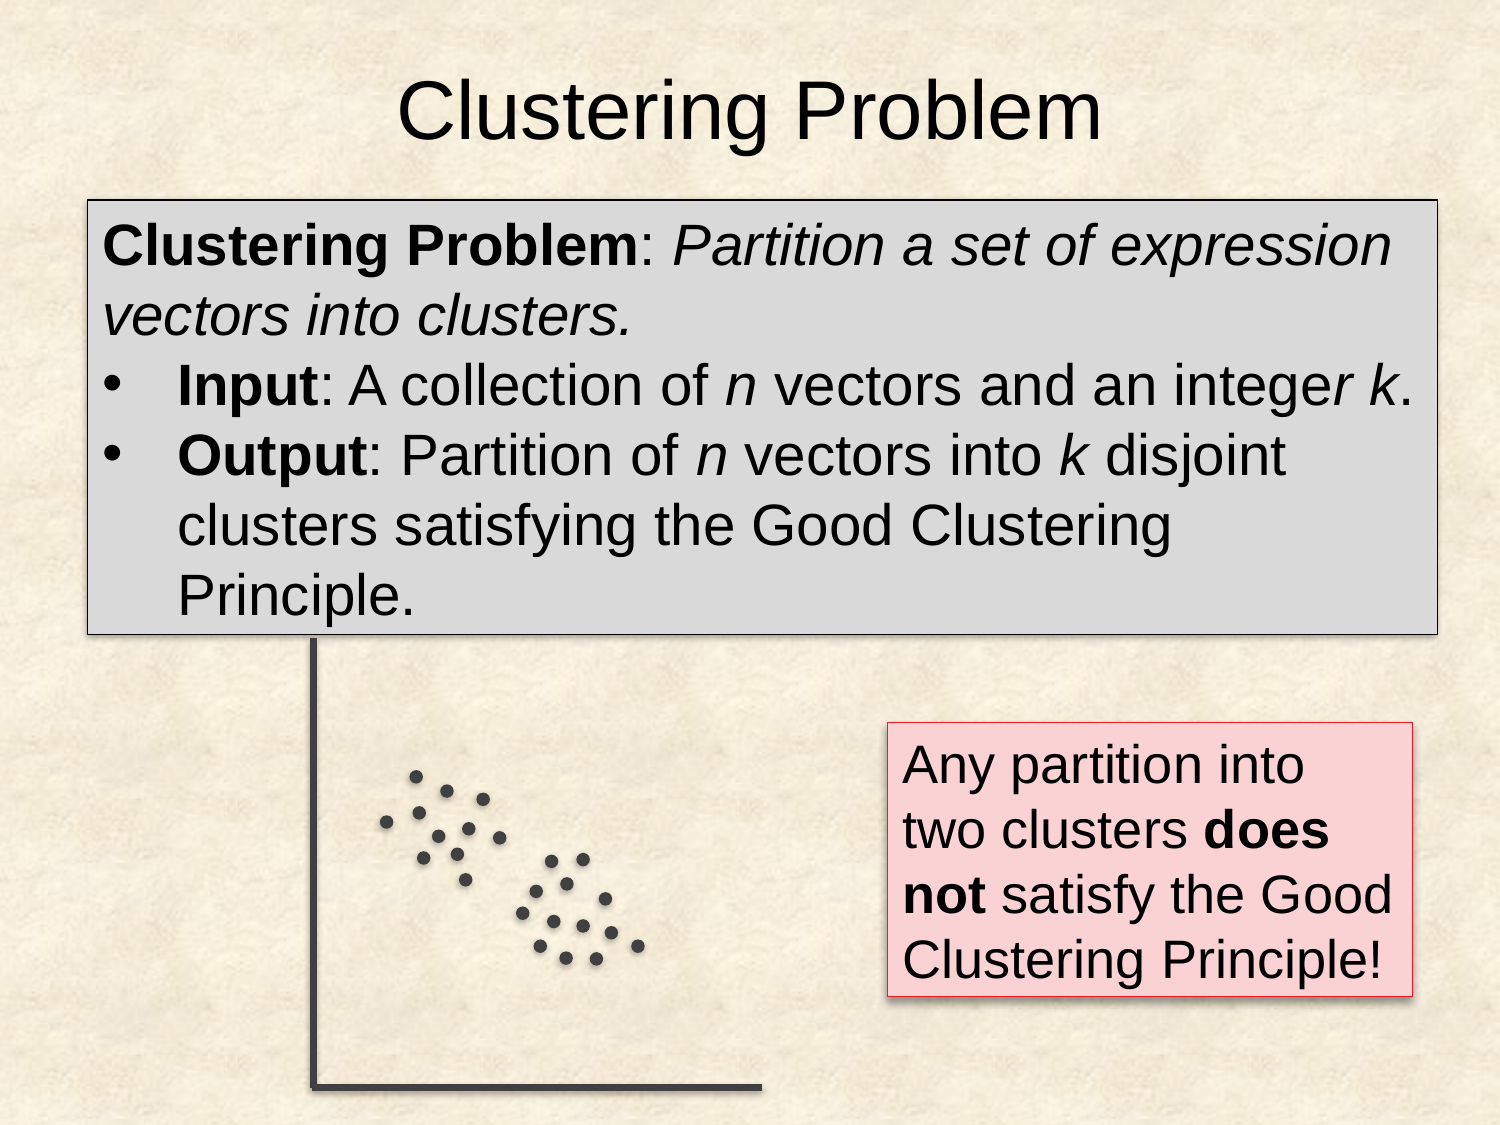

# Clustering Problem
Clustering Problem: Partition a set of expression vectors into clusters.
Input: A collection of n vectors and an integer k.
Output: Partition of n vectors into k disjoint clusters satisfying the Good Clustering Principle.

Any partition into two clusters does not satisfy the Good Clustering Principle!